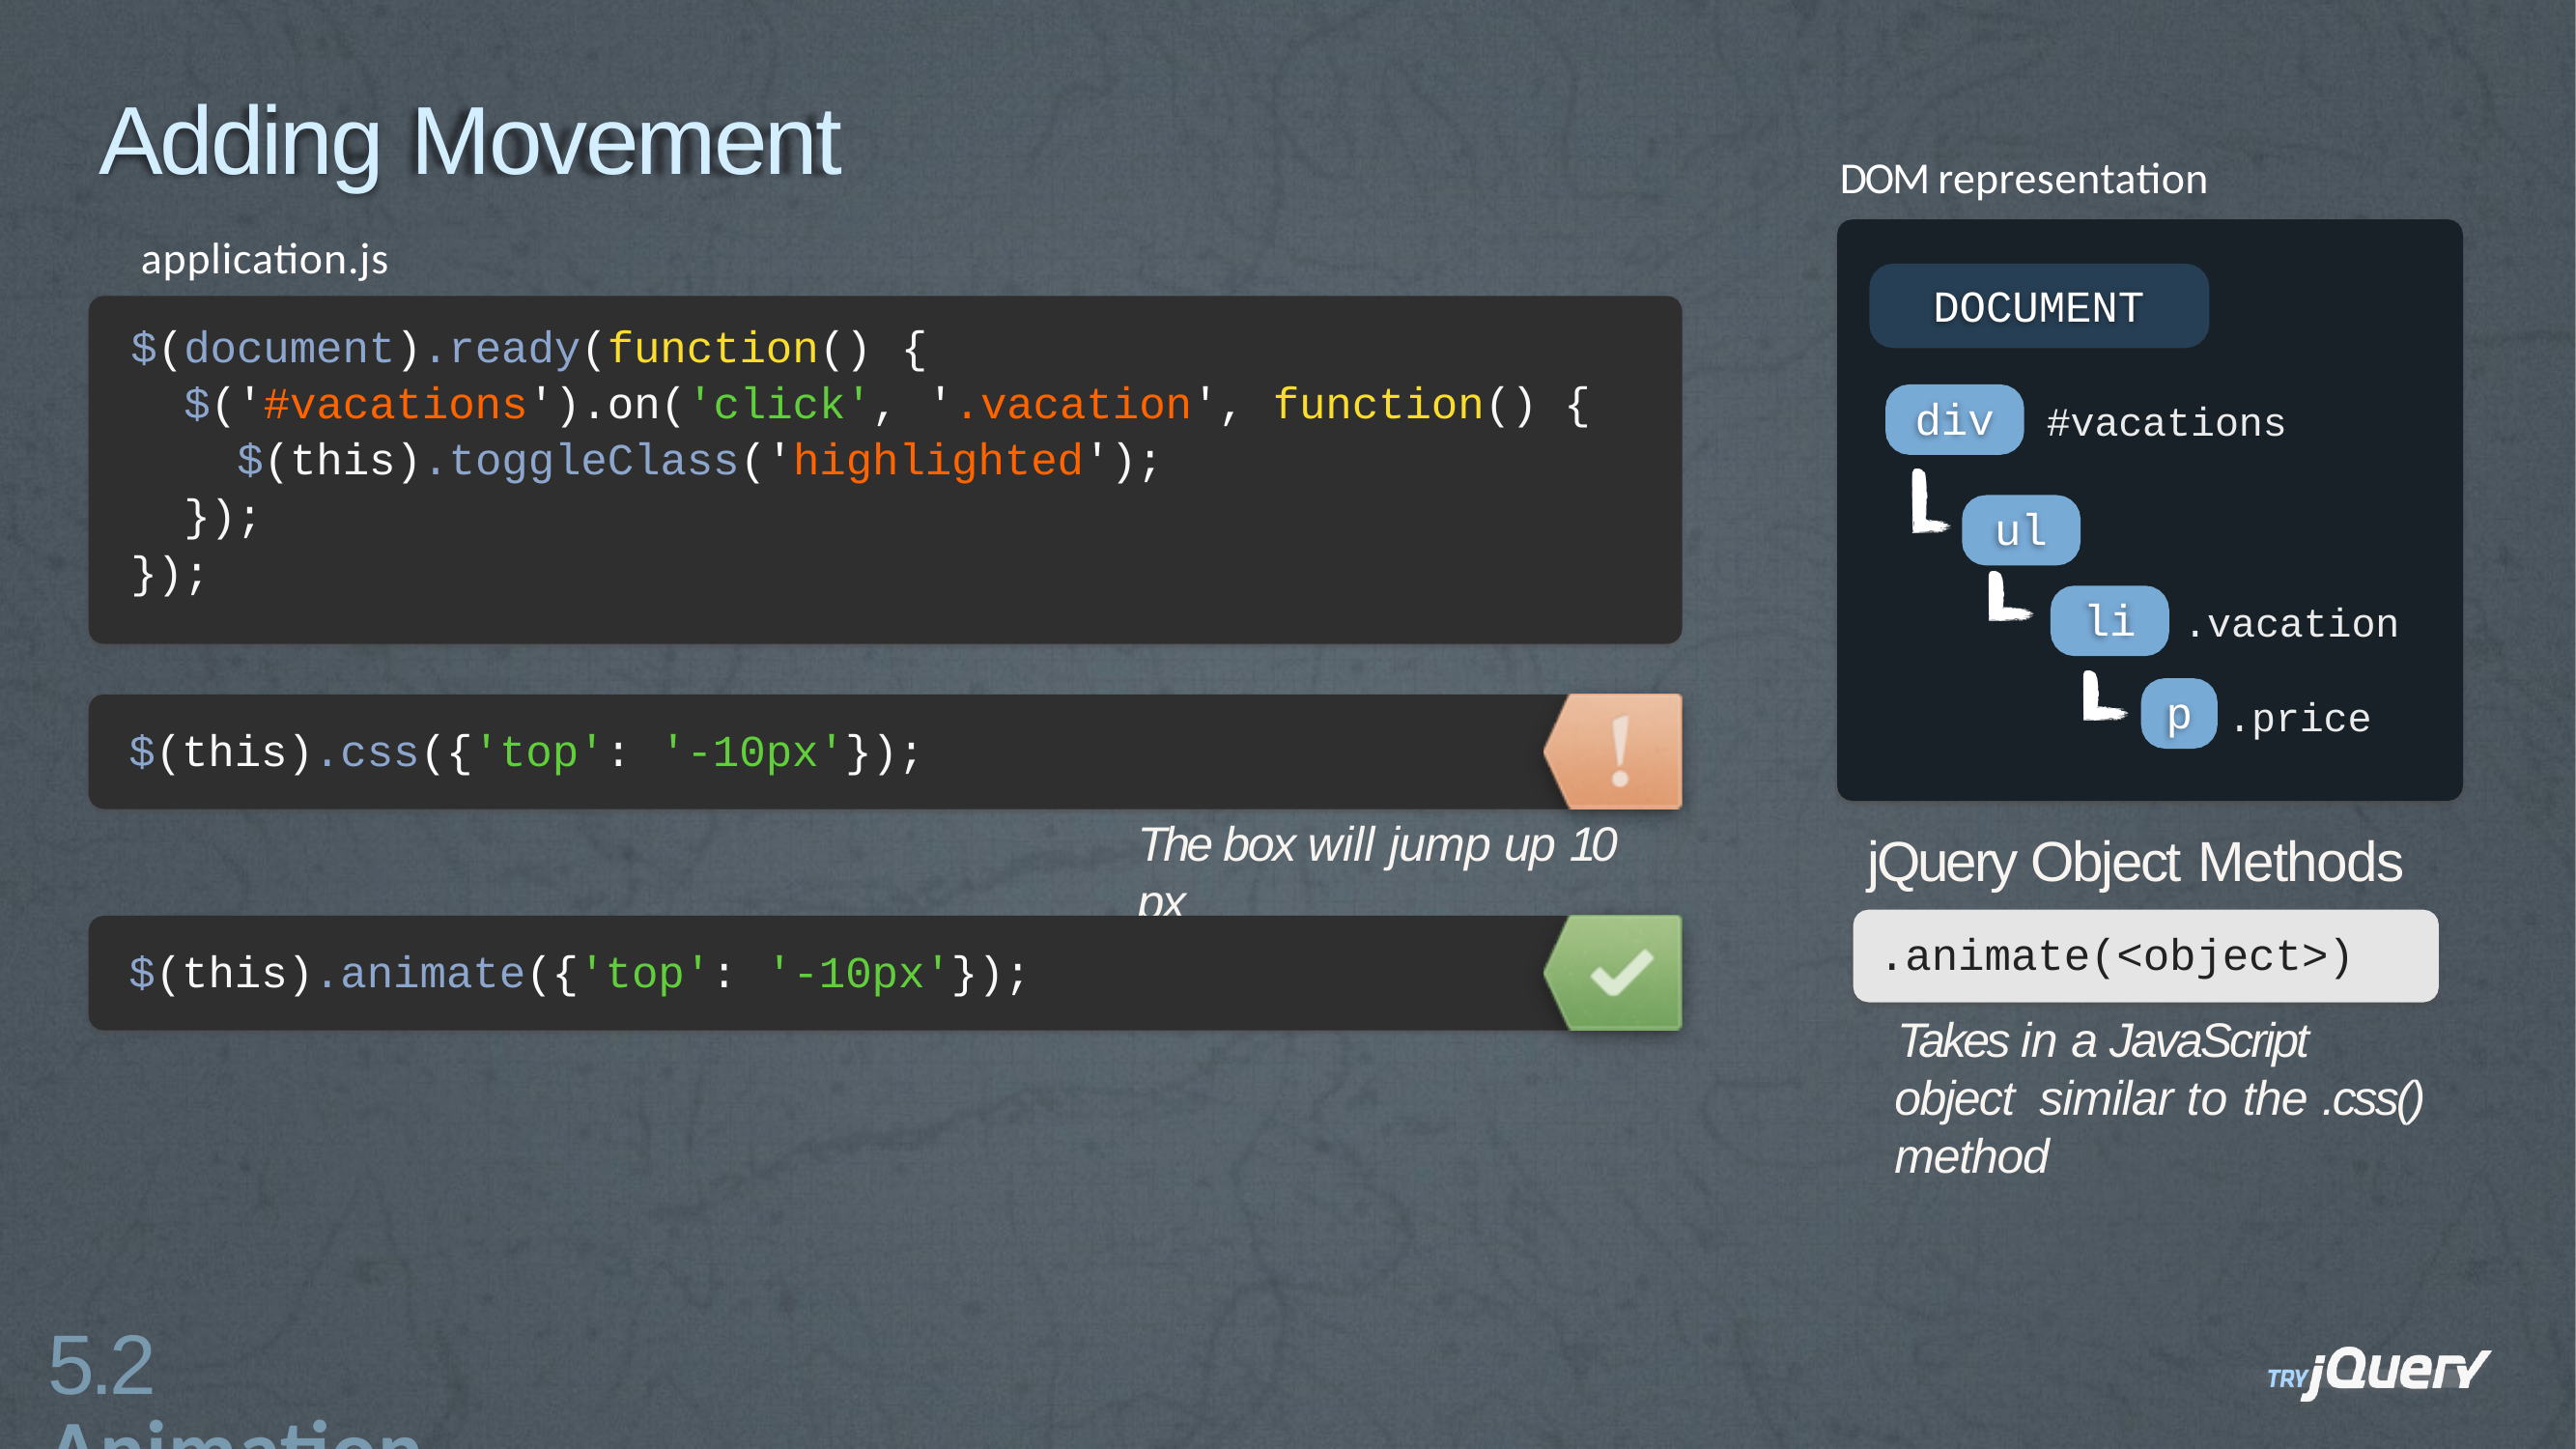

# Adding Movement

DOM representation

application.js
$(document).ready(function()
$('#vacations').on('click',

DOCUMENT

{
'.vacation',
function() {

div
#vacations

$(this).toggleClass('highlighted');
});
});

ul

li
.vacation

p
.price

$(this).css({'top':
'-10px'});
The box will jump up 10 px
jQuery Object Methods
.animate(<object>)
Takes in a JavaScript object  similar to the .css() method

$(this).animate({'top':
'-10px'});
5.2 Animation